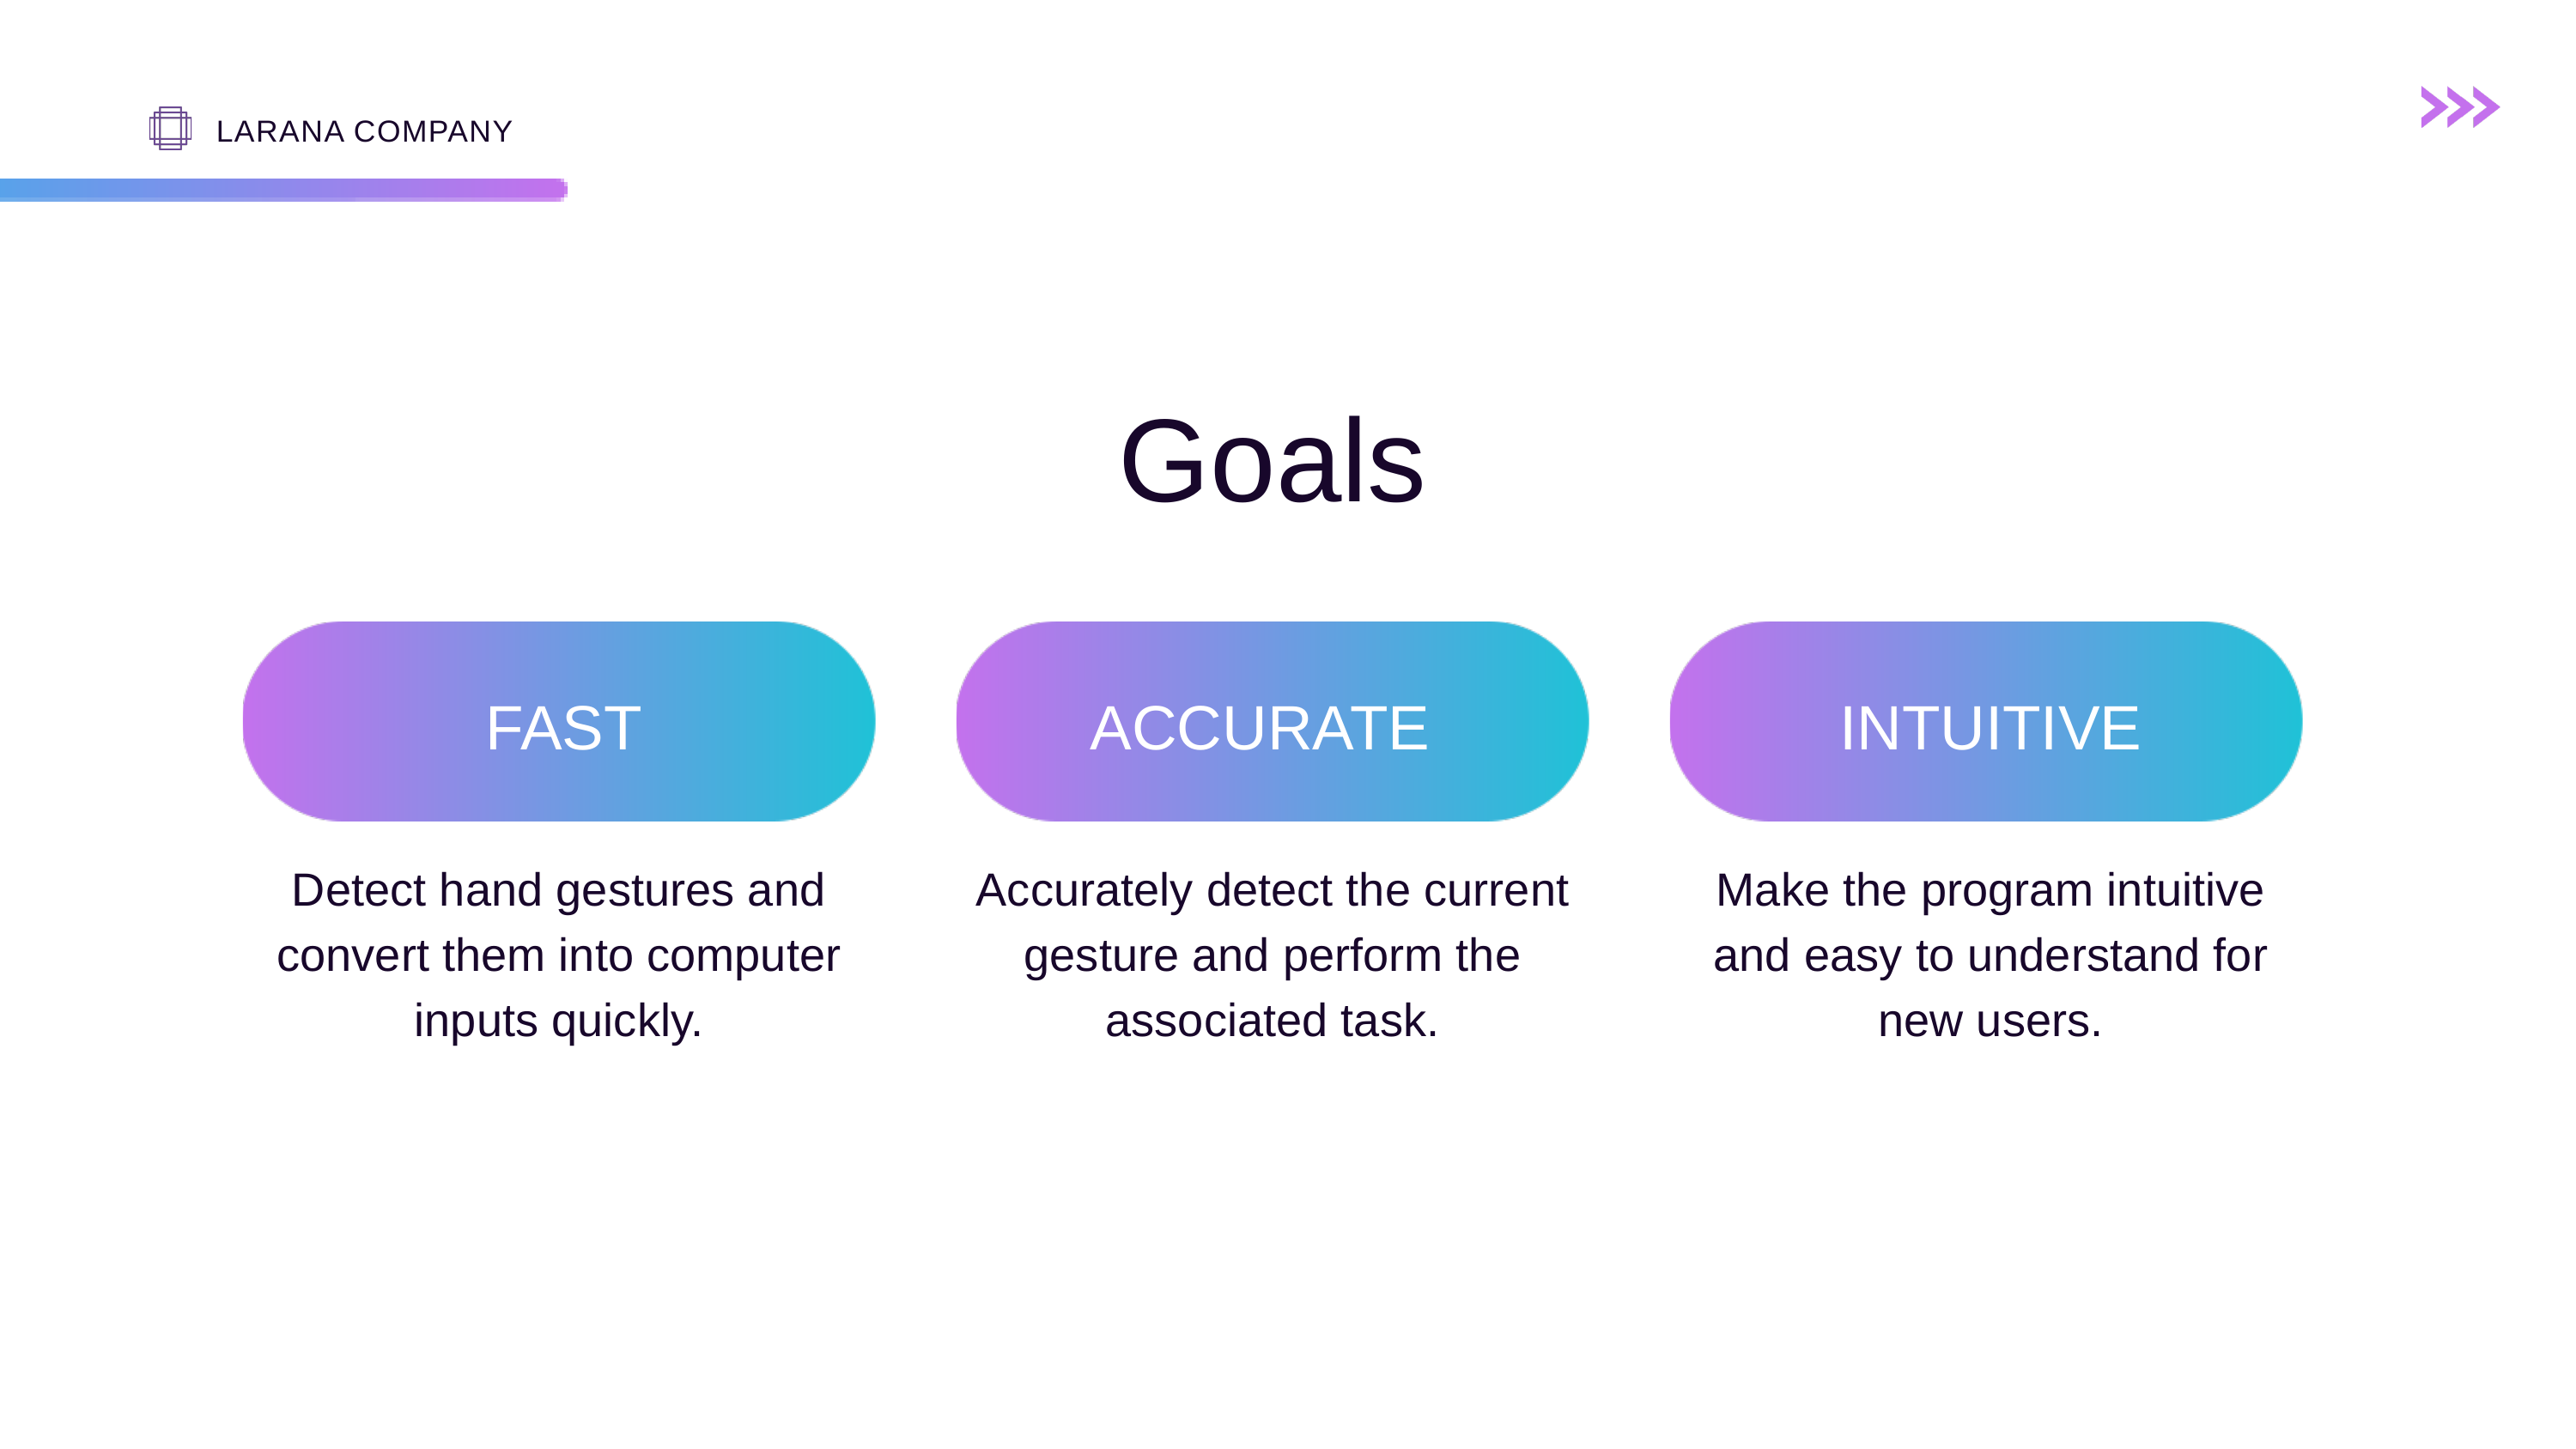

LARANA COMPANY

Goals

FAST
ACCURATE
INTUITIVE
Detect hand gestures and convert them into computer inputs quickly.
Accurately detect the current gesture and perform the associated task.
Make the program intuitive and easy to understand for new users.